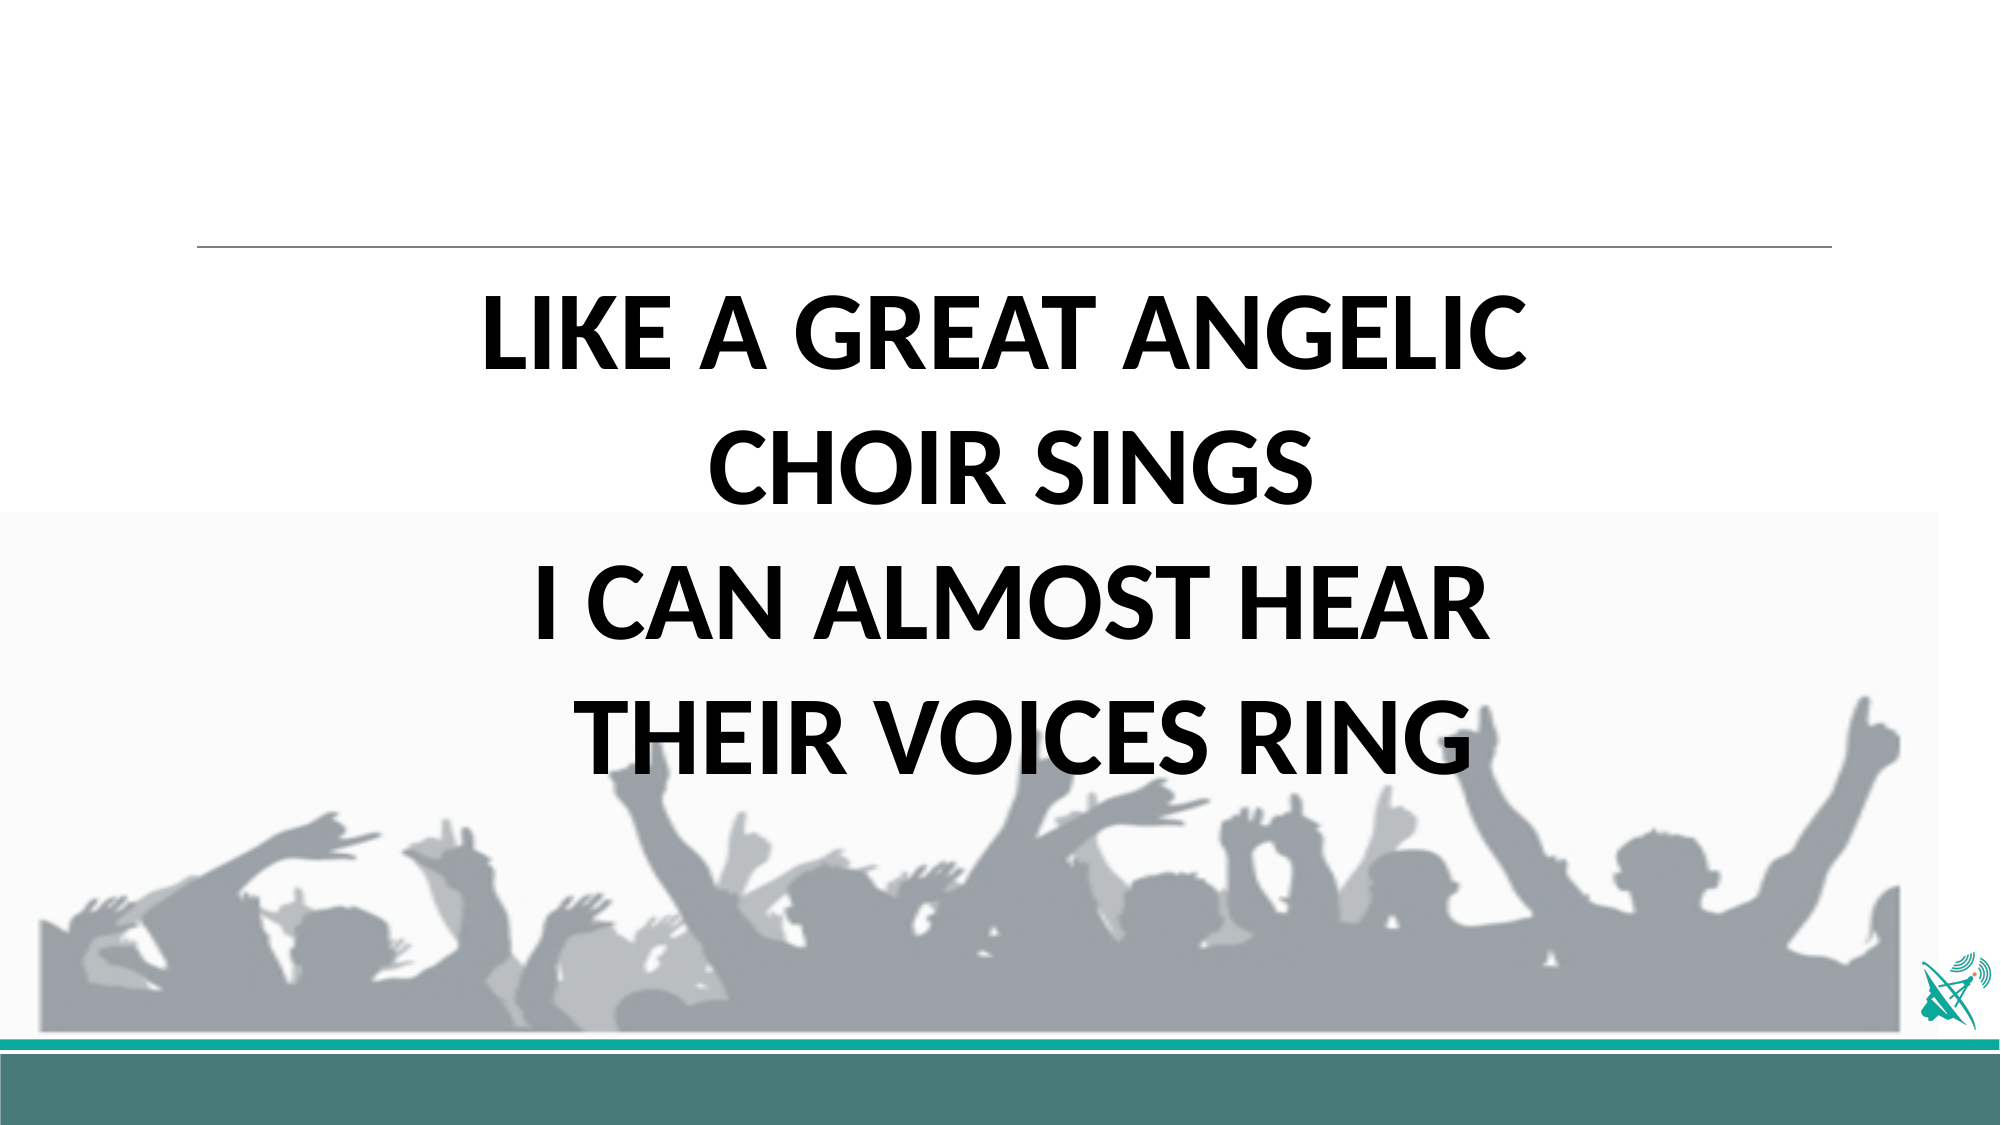

LIKE A GREAT ANGELIC
CHOIR SINGS
I CAN ALMOST HEAR
THEIR VOICES RING